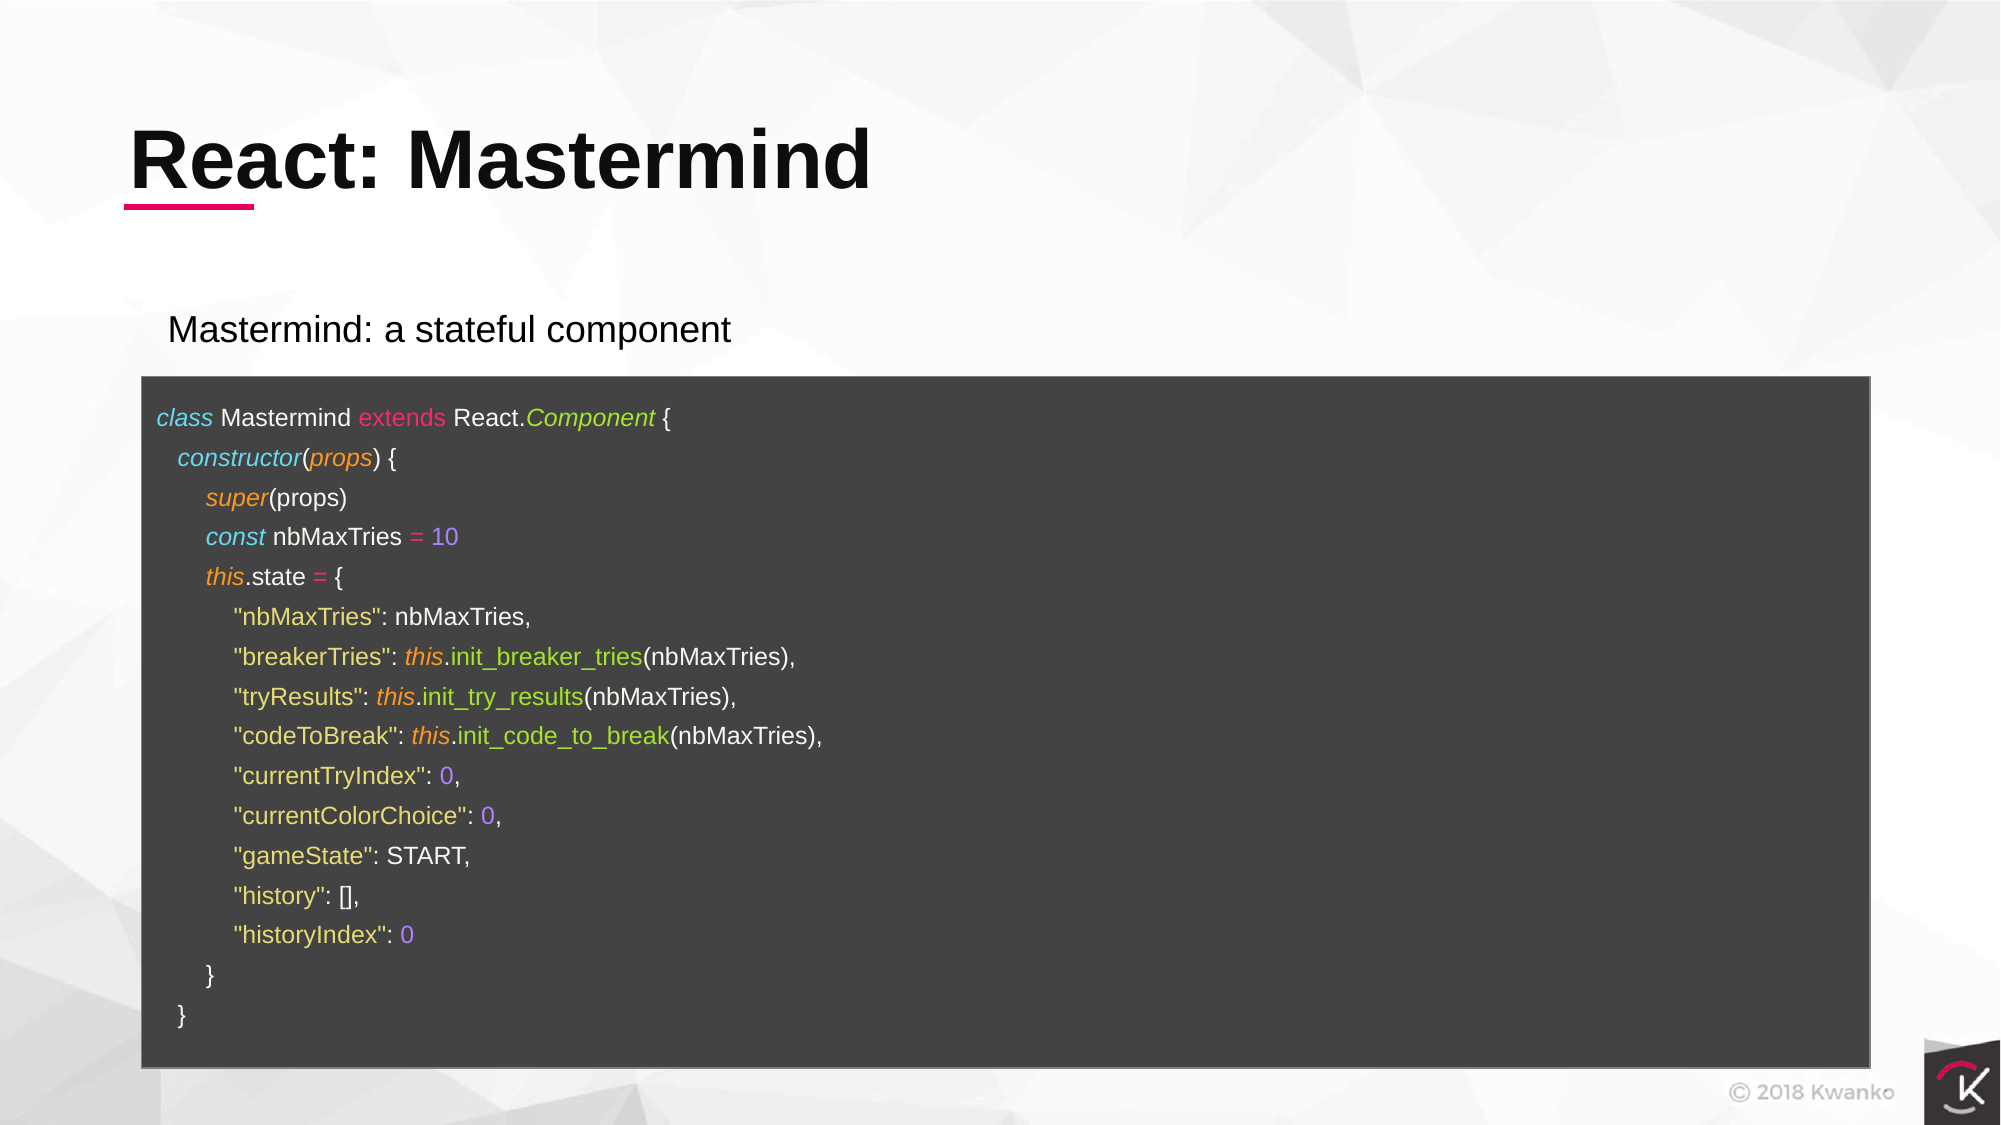

React: Mastermind
Mastermind: a stateful component
class Mastermind extends React.Component {
   constructor(props) {
       super(props)
       const nbMaxTries = 10
       this.state = {
           "nbMaxTries": nbMaxTries,
           "breakerTries": this.init_breaker_tries(nbMaxTries),
           "tryResults": this.init_try_results(nbMaxTries),
           "codeToBreak": this.init_code_to_break(nbMaxTries),
           "currentTryIndex": 0,
           "currentColorChoice": 0,
           "gameState": START,
           "history": [],
           "historyIndex": 0
       }
   }